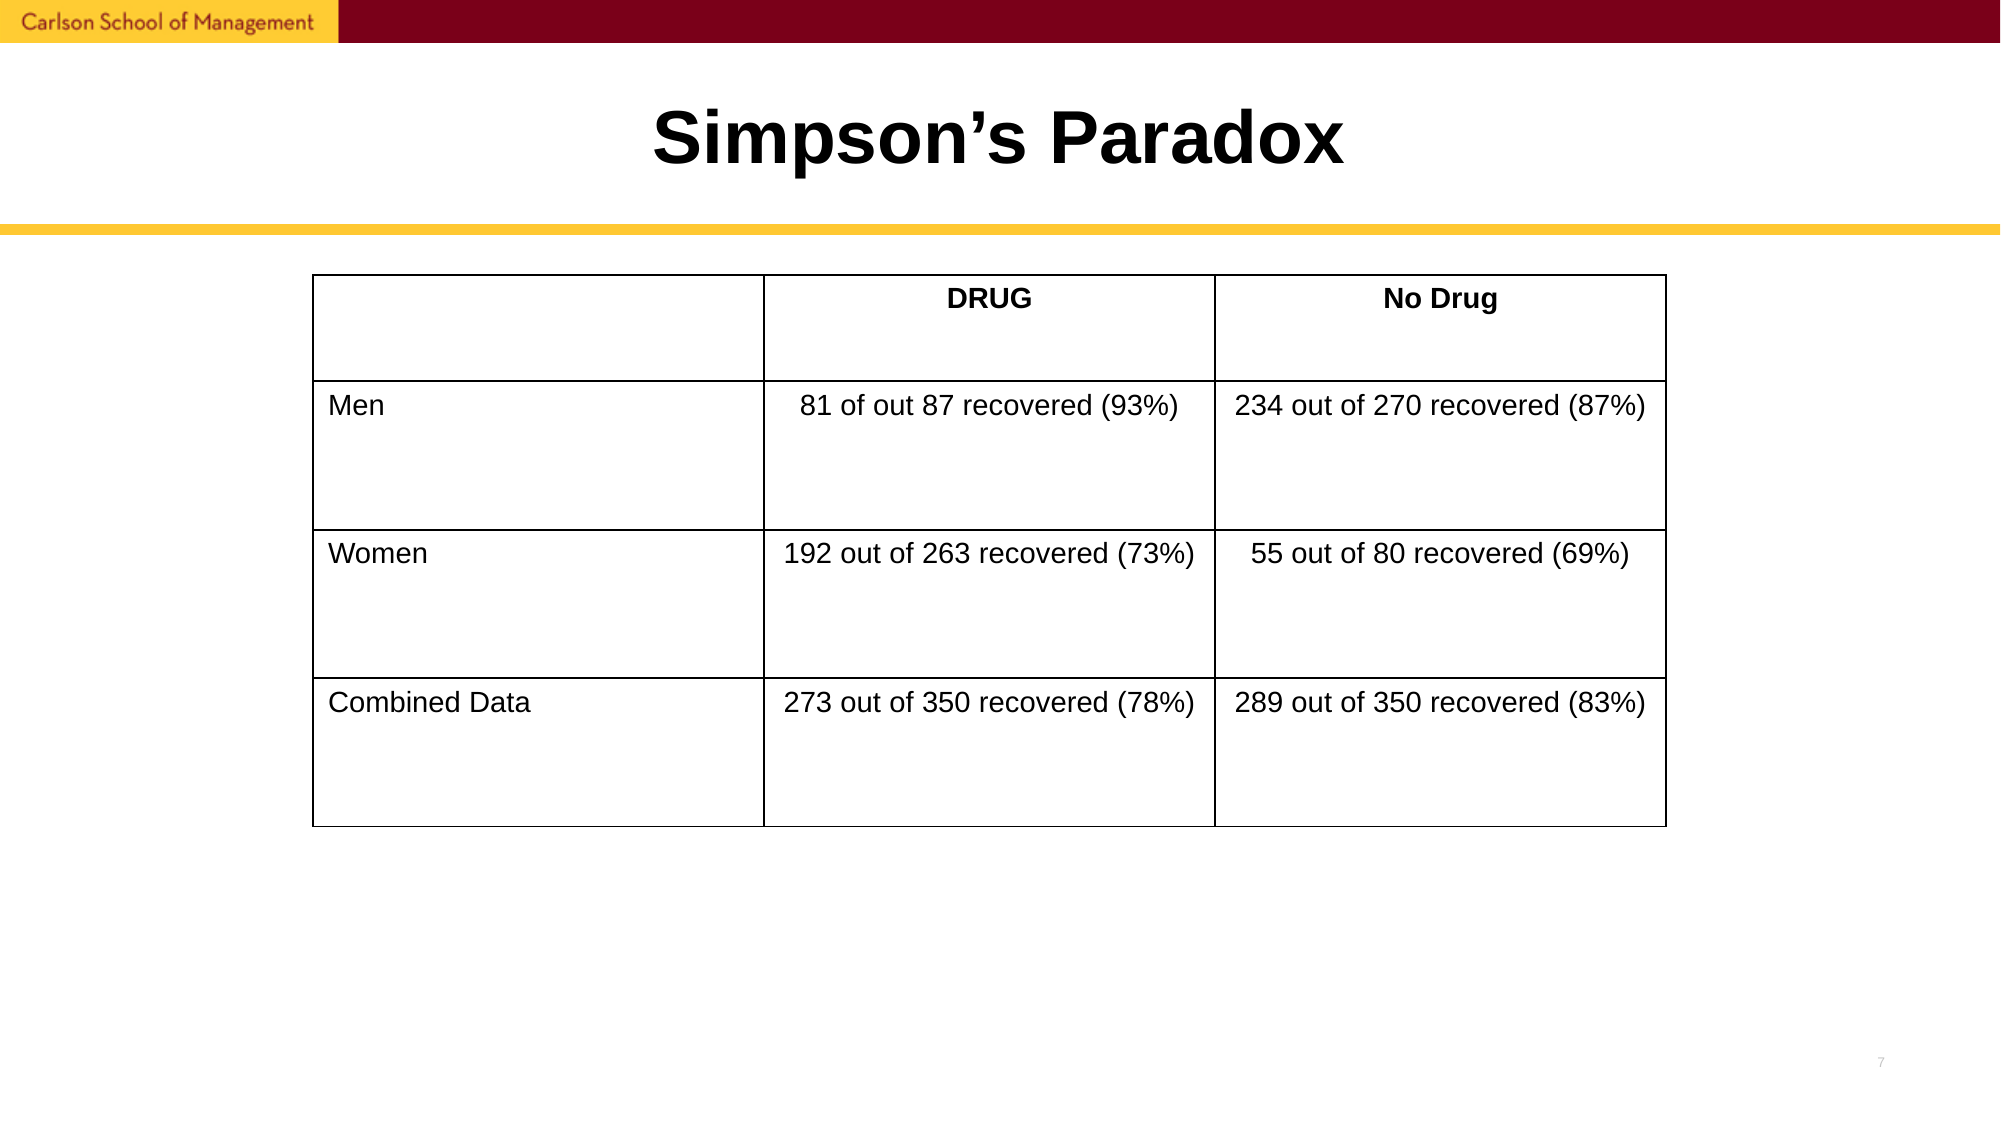

# Simpson’s Paradox
|  | DRUG | No Drug |
| --- | --- | --- |
| Men | 81 of out 87 recovered (93%) | 234 out of 270 recovered (87%) |
| Women | 192 out of 263 recovered (73%) | 55 out of 80 recovered (69%) |
| Combined Data | 273 out of 350 recovered (78%) | 289 out of 350 recovered (83%) |
7